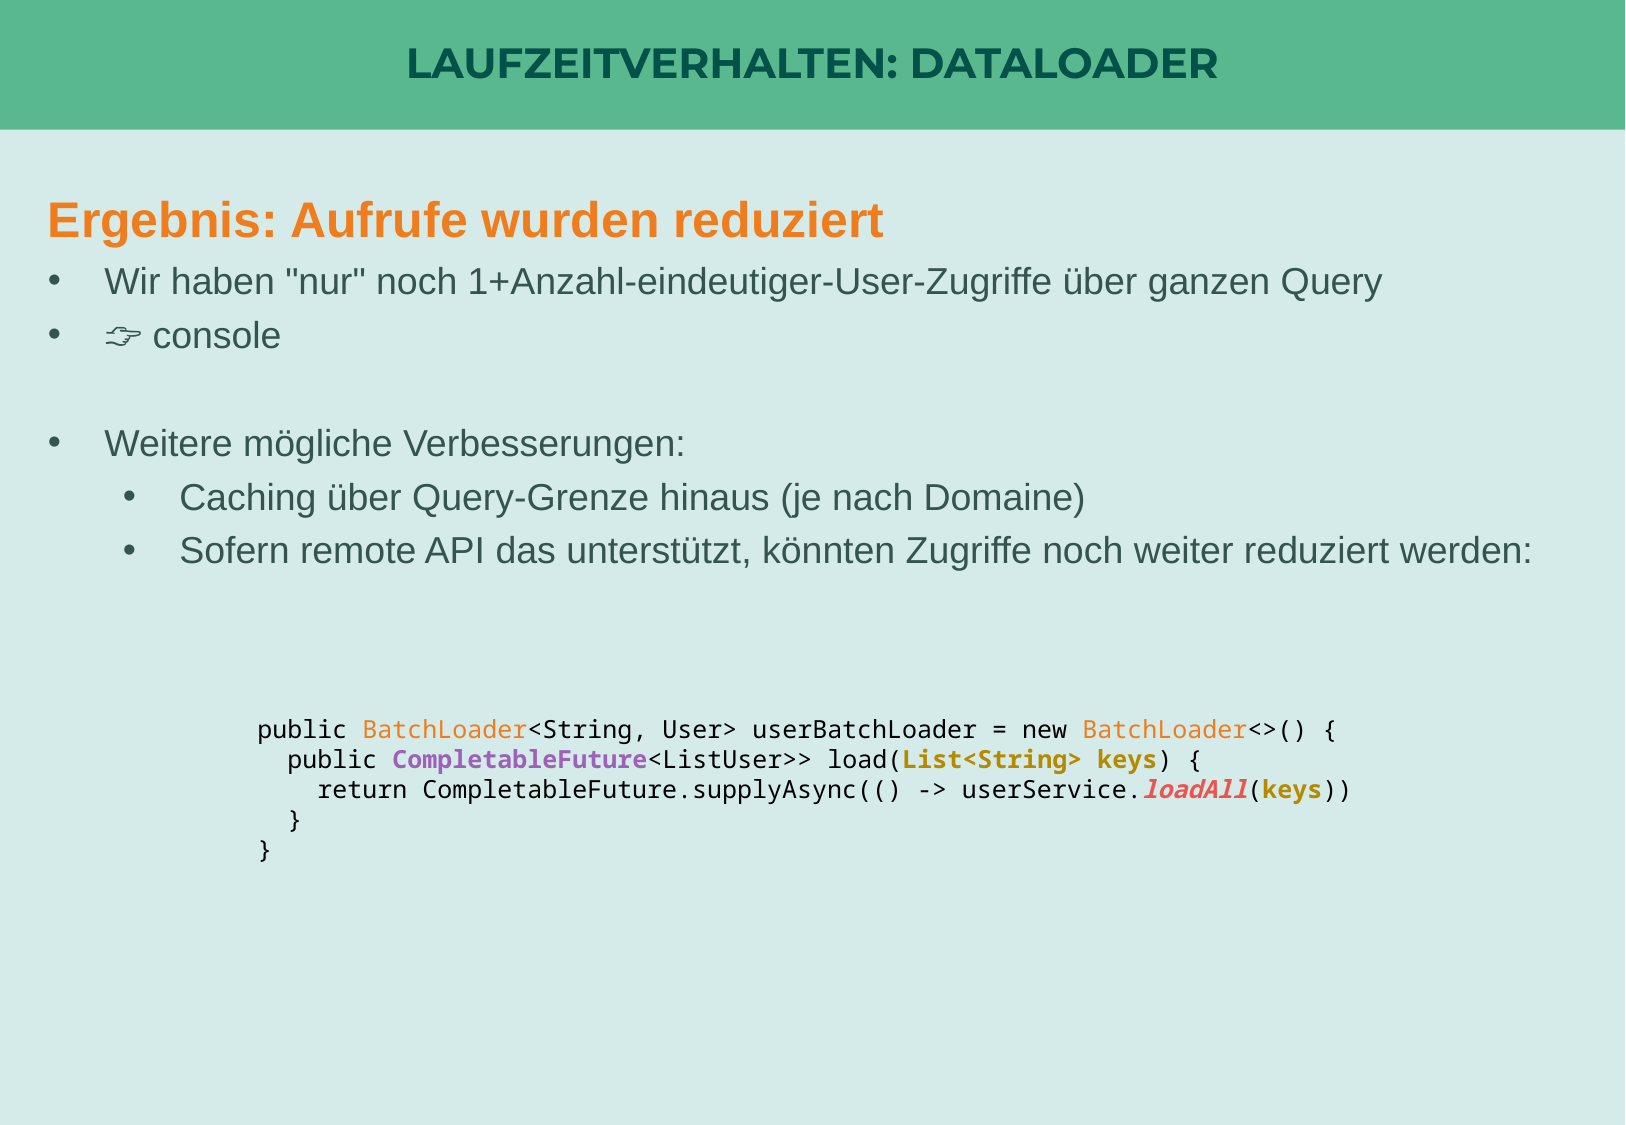

# Laufzeitverhalten: DataLoader
Ergebnis: Aufrufe wurden reduziert
Wir haben "nur" noch 1+Anzahl-eindeutiger-User-Zugriffe über ganzen Query
👉 console

Weitere mögliche Verbesserungen:
Caching über Query-Grenze hinaus (je nach Domaine)
Sofern remote API das unterstützt, könnten Zugriffe noch weiter reduziert werden:

public BatchLoader<String, User> userBatchLoader = new BatchLoader<>() {
  public CompletableFuture<ListUser>> load(List<String> keys) {
    return CompletableFuture.supplyAsync(() -> userService.loadAll(keys))
  }
}